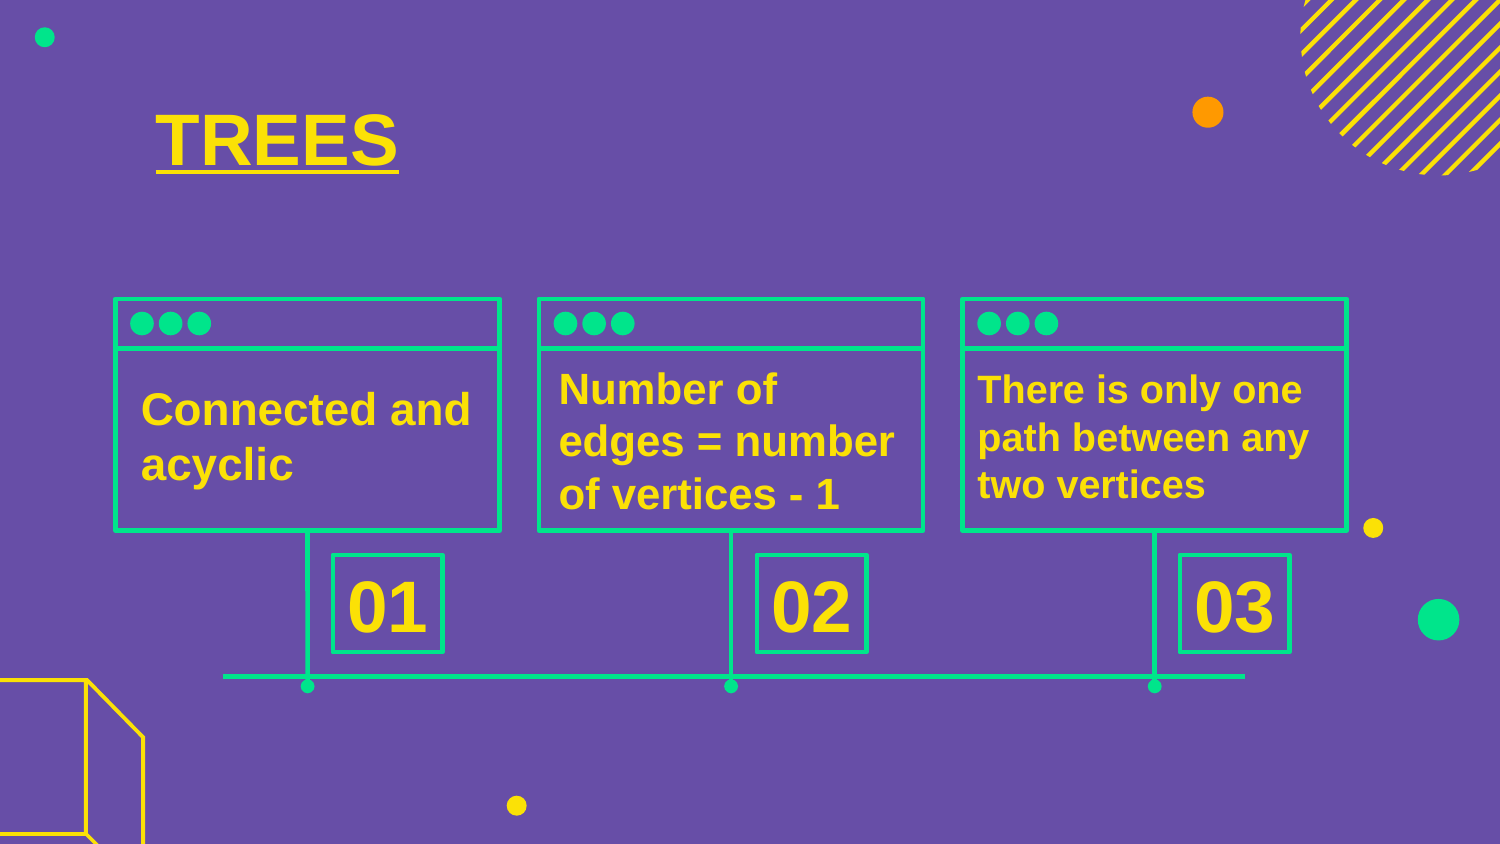

# TREES

Number of edges = number of vertices - 1
There is only one path between any two vertices
Connected and acyclic
01

02

03